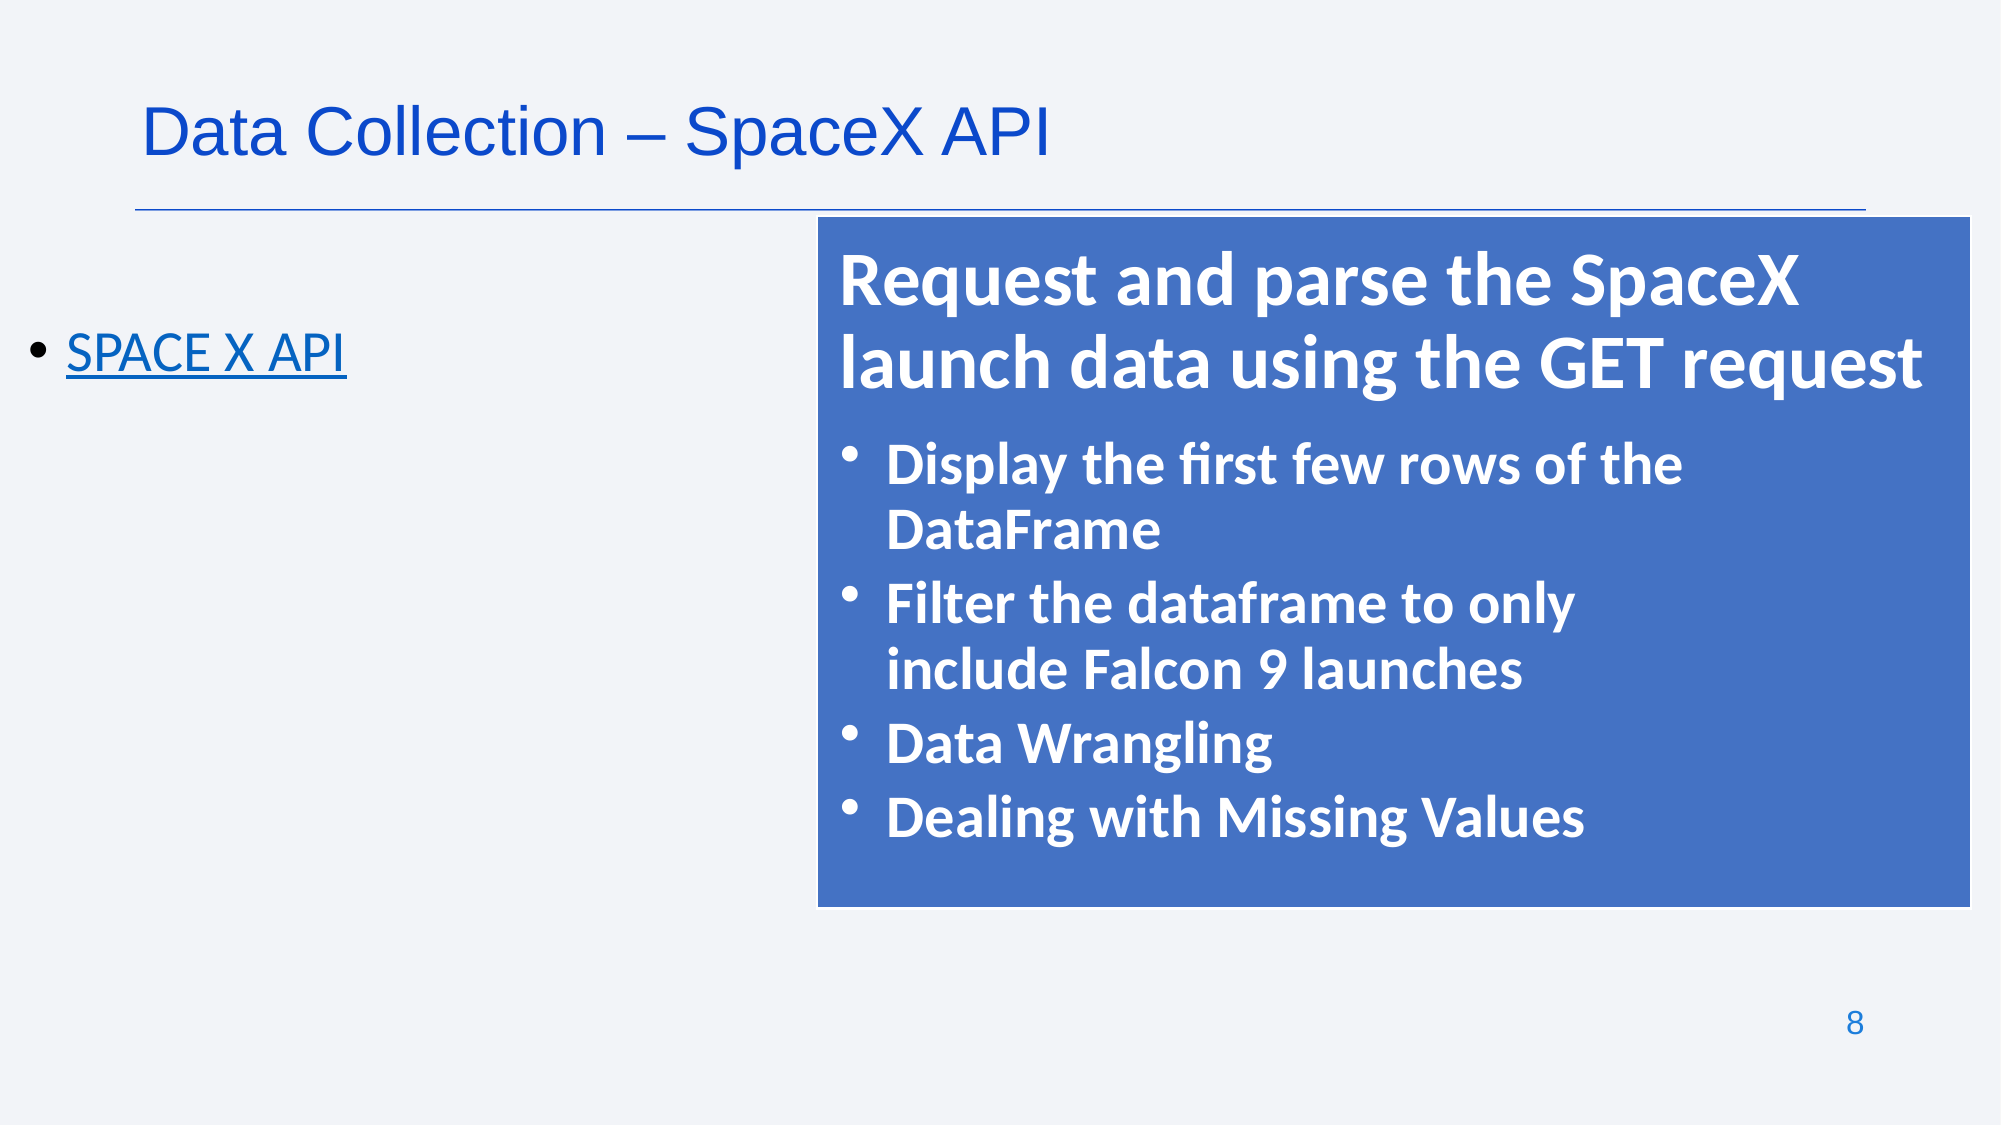

Data Collection – SpaceX API
Request and parse the SpaceX launch data using the GET request
Display the first few rows of the DataFrame
Filter the dataframe to only include Falcon 9 launches
Data Wrangling
Dealing with Missing Values

SPACE X API
8